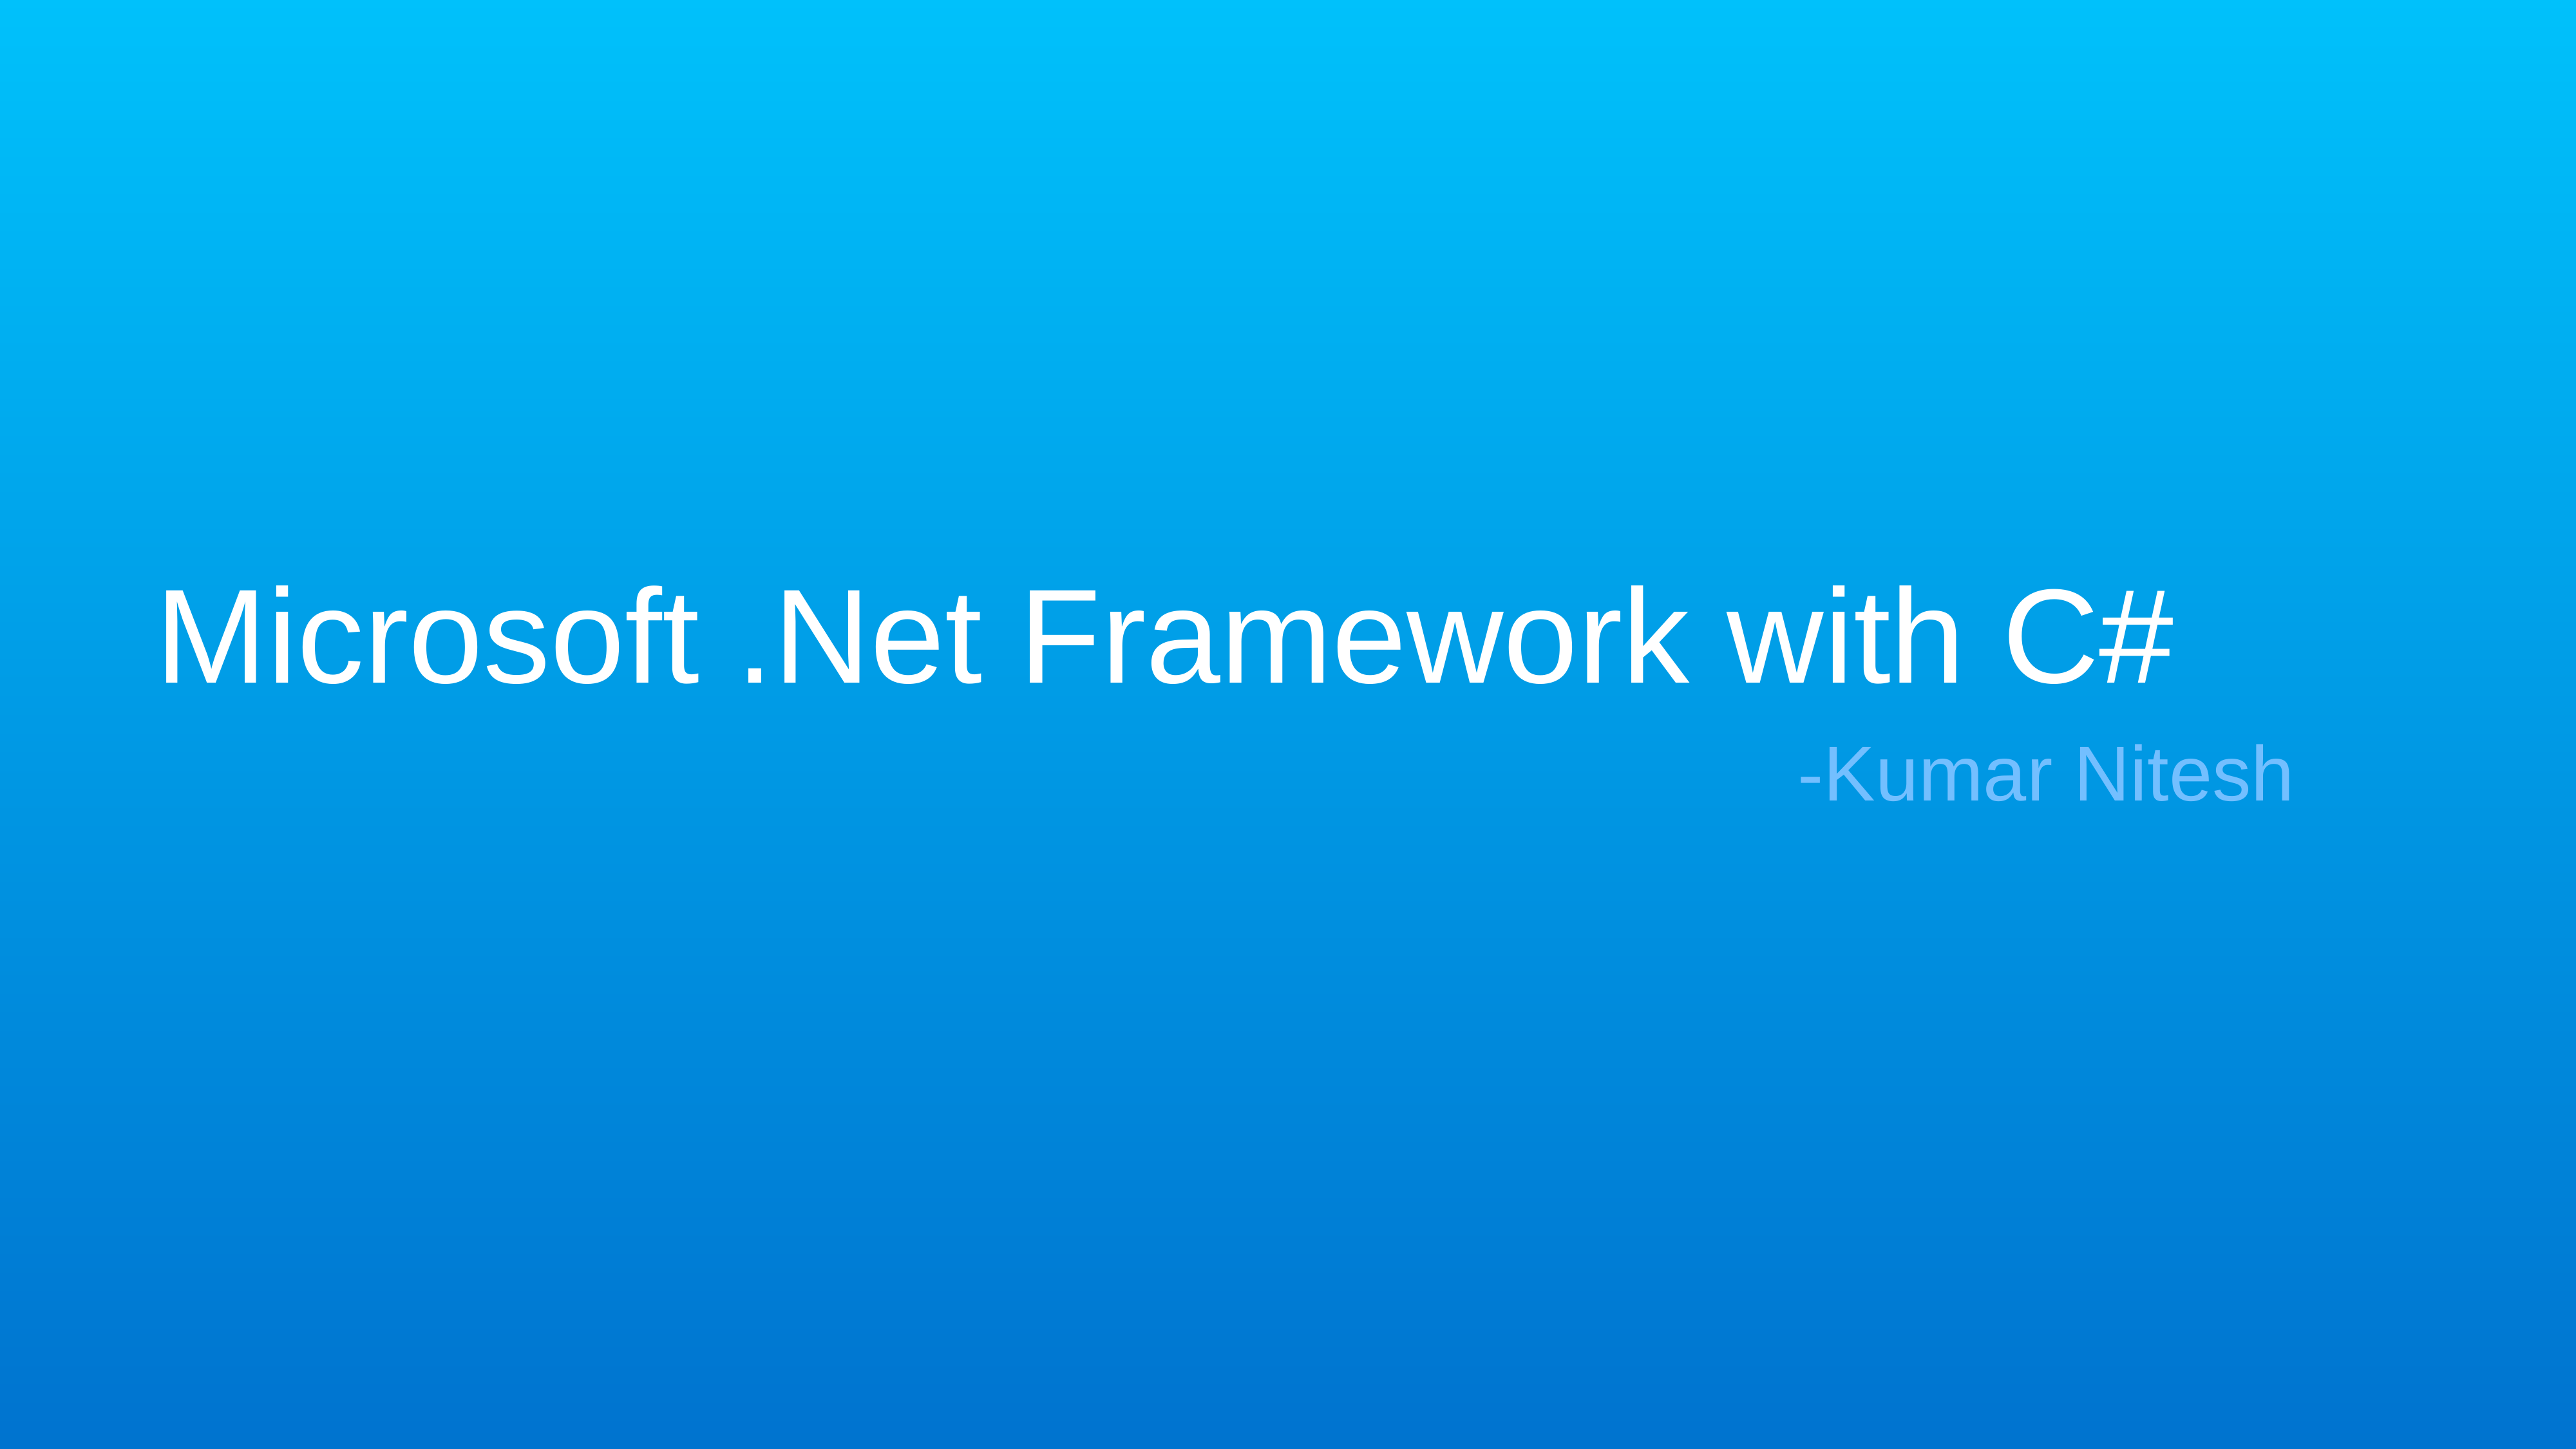

# Microsoft .Net Framework with C#
																	-Kumar Nitesh